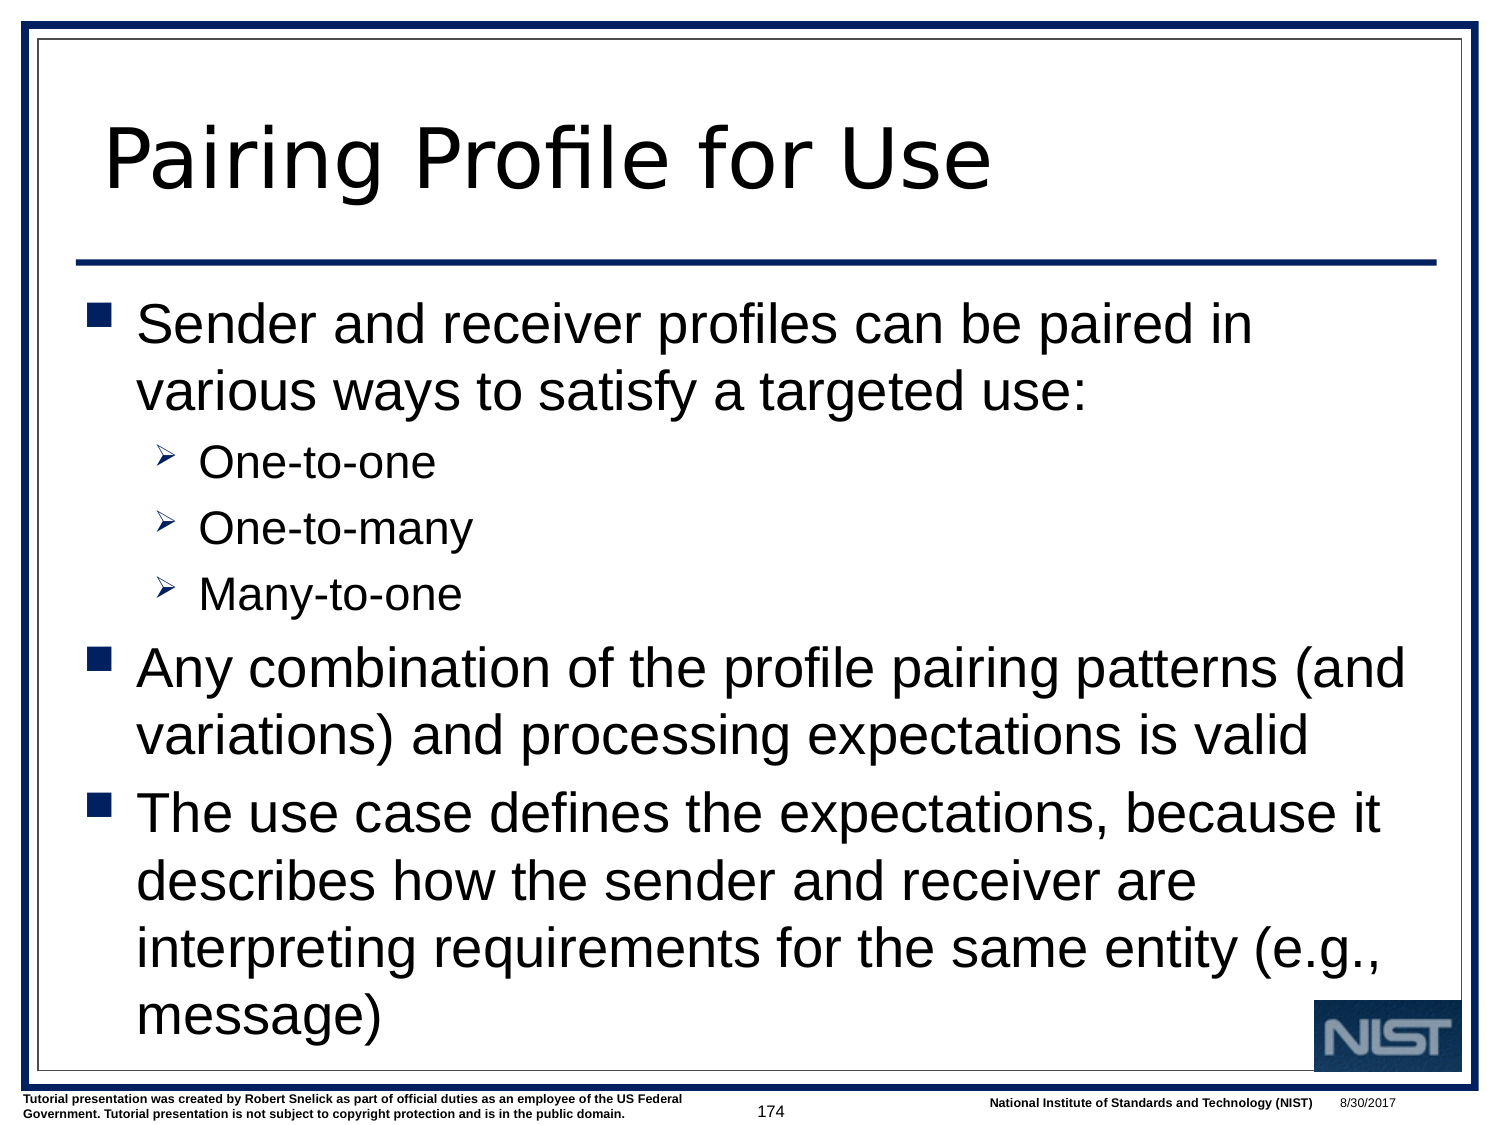

# Pairing Profile for Use
Sender and receiver profiles can be paired in various ways to satisfy a targeted use:
One-to-one
One-to-many
Many-to-one
Any combination of the profile pairing patterns (and variations) and processing expectations is valid
The use case defines the expectations, because it describes how the sender and receiver are interpreting requirements for the same entity (e.g., message)

174
8/30/2017